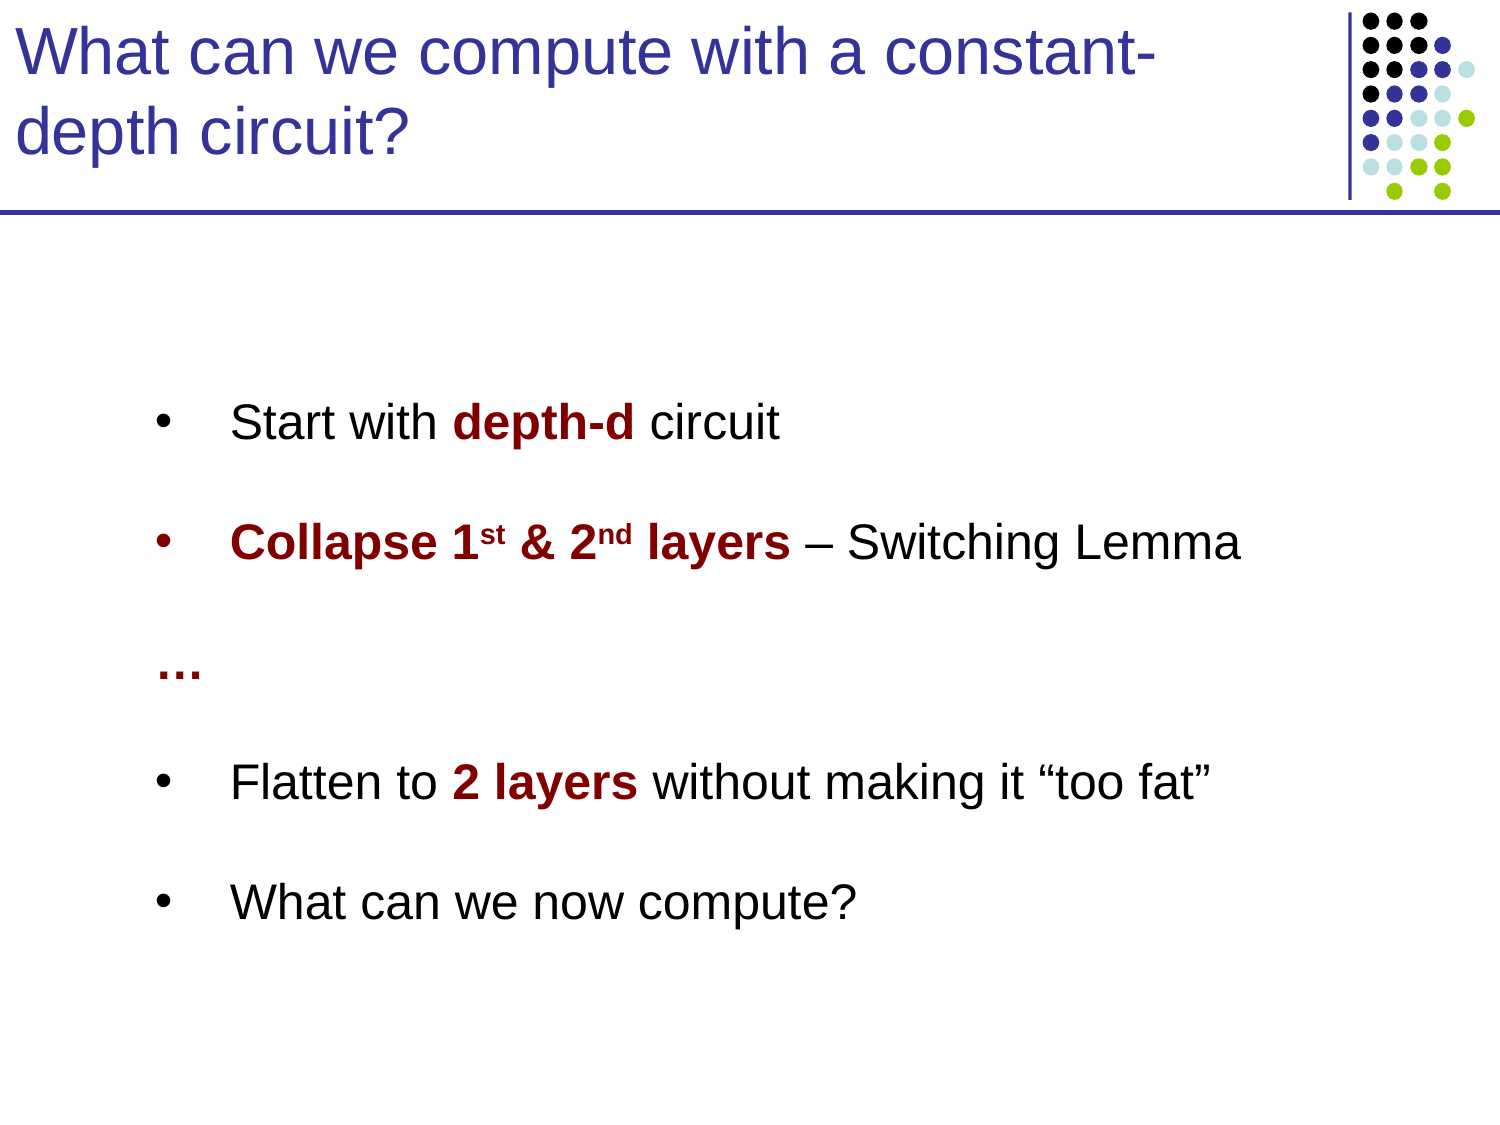

# What can we compute with a constant-depth circuit?
Start with depth-d circuit

Collapse 1st & 2nd layers – Switching Lemma

…

Flatten to 2 layers without making it “too fat”

What can we now compute?